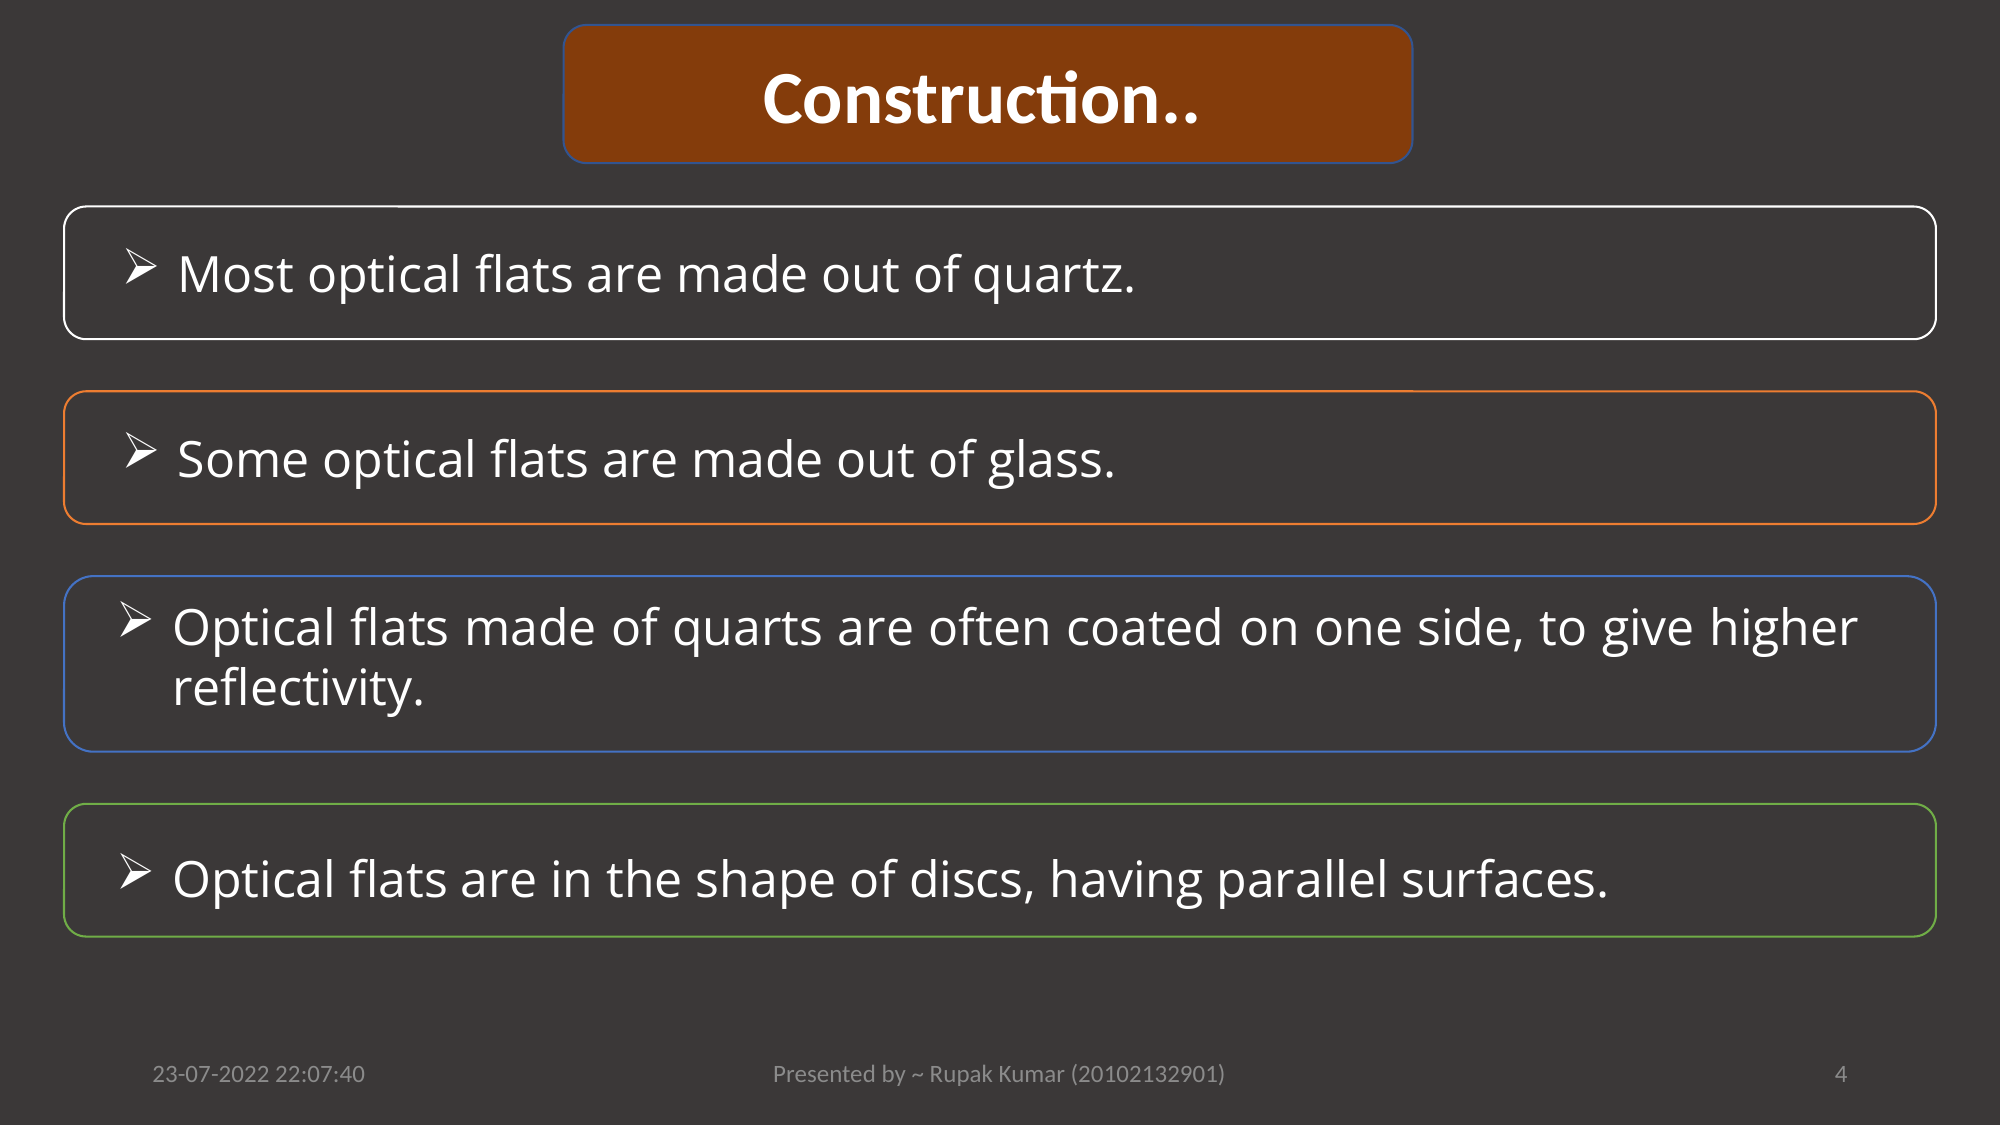

Construction..

Most optical flats are made out of quartz.

Some optical flats are made out of glass.

Optical flats made of quarts are often coated on one side, to give higher reflectivity.

Optical flats are in the shape of discs, having parallel surfaces.
23-07-2022 22:07:40
Presented by ~ Rupak Kumar (20102132901)
4